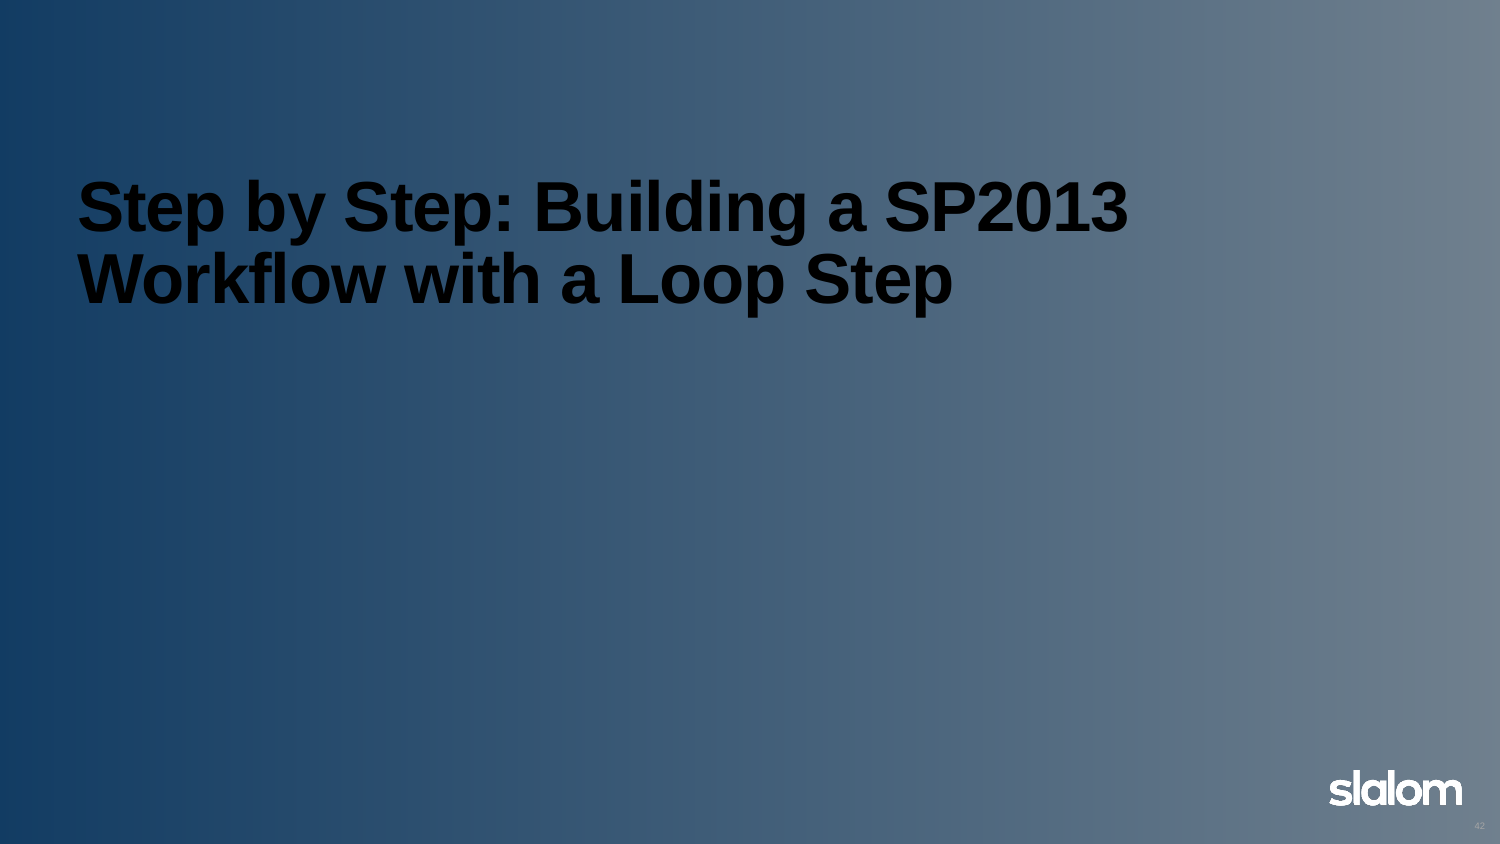

# Step by Step: Building a SP2013 Workflow with a Loop Step
42